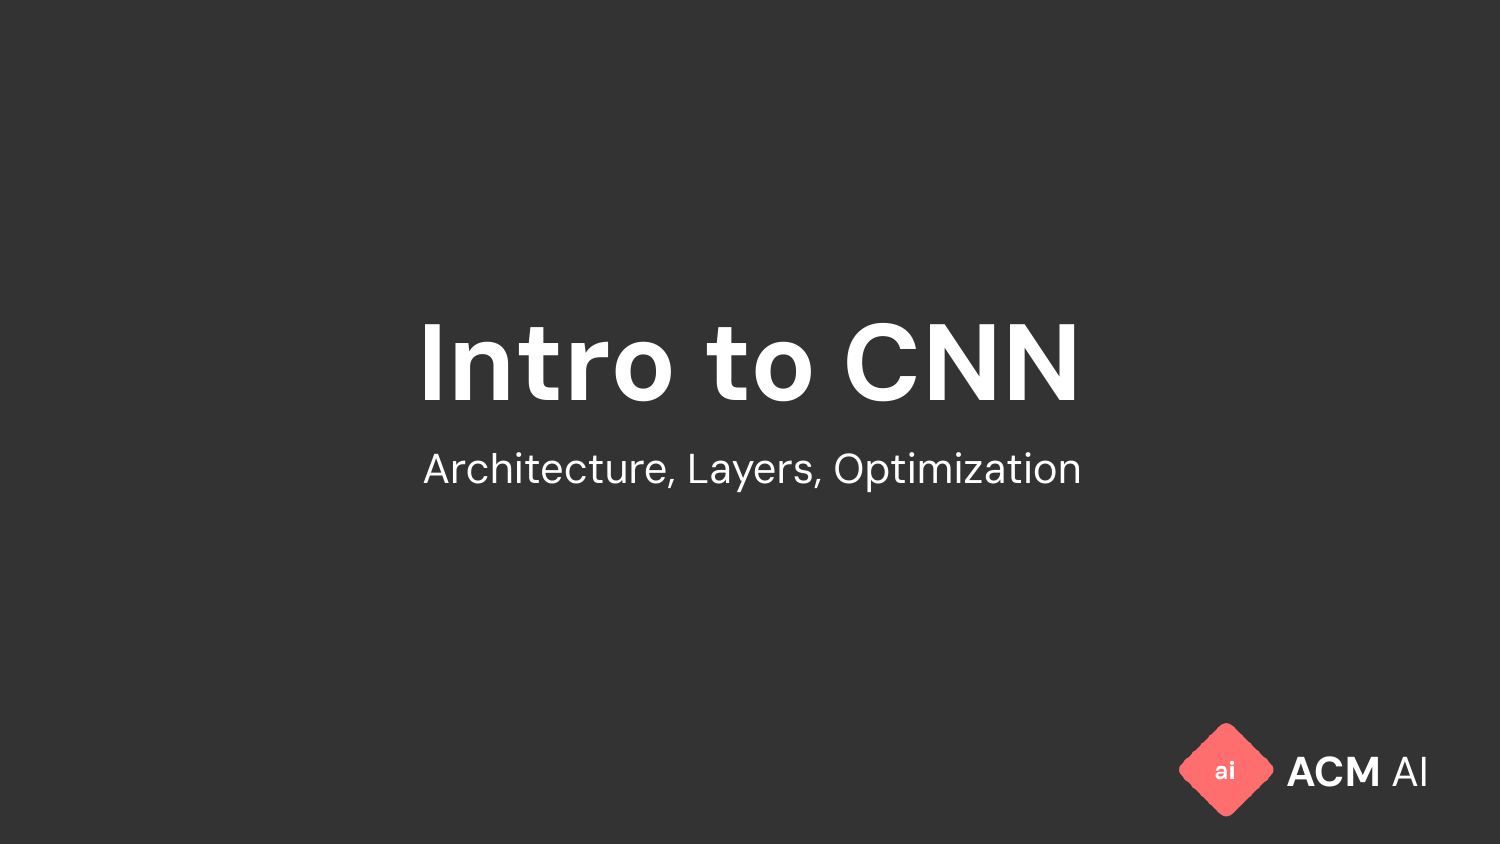

# Intro to CNN
Architecture, Layers, Optimization